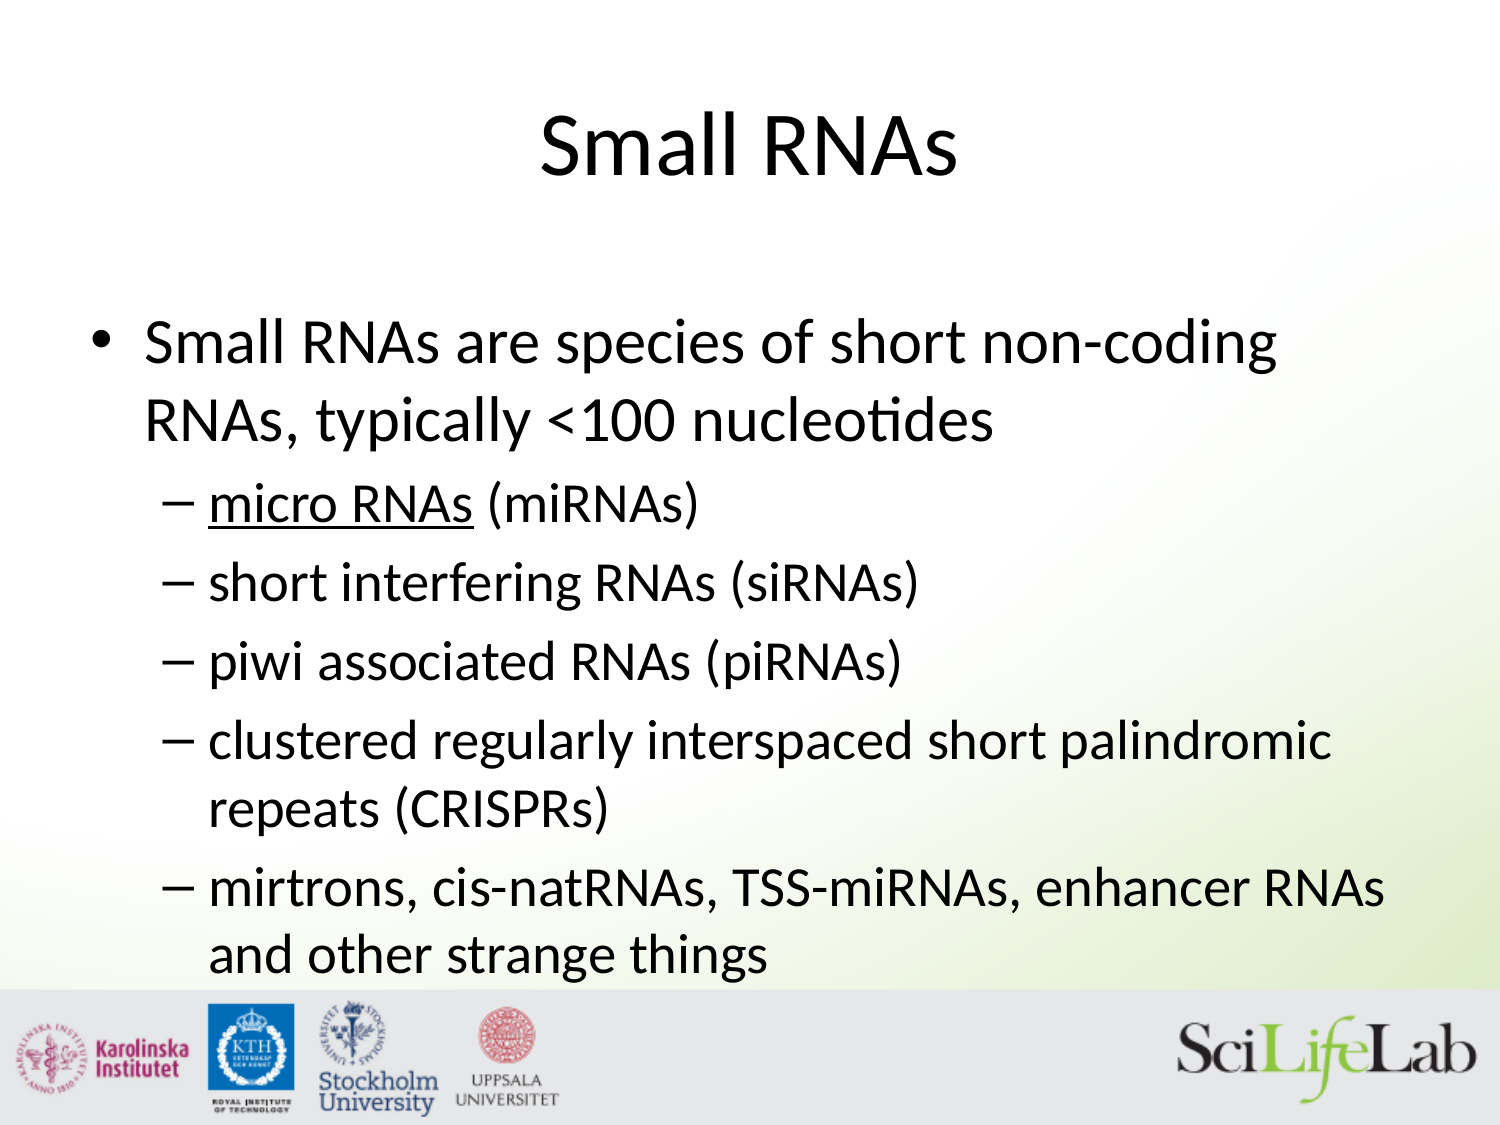

# Small RNAs
Small RNAs are species of short non-coding RNAs, typically <100 nucleotides
micro RNAs (miRNAs)
short interfering RNAs (siRNAs)
piwi associated RNAs (piRNAs)
clustered regularly interspaced short palindromic repeats (CRISPRs)
mirtrons, cis-natRNAs, TSS-miRNAs, enhancer RNAs and other strange things